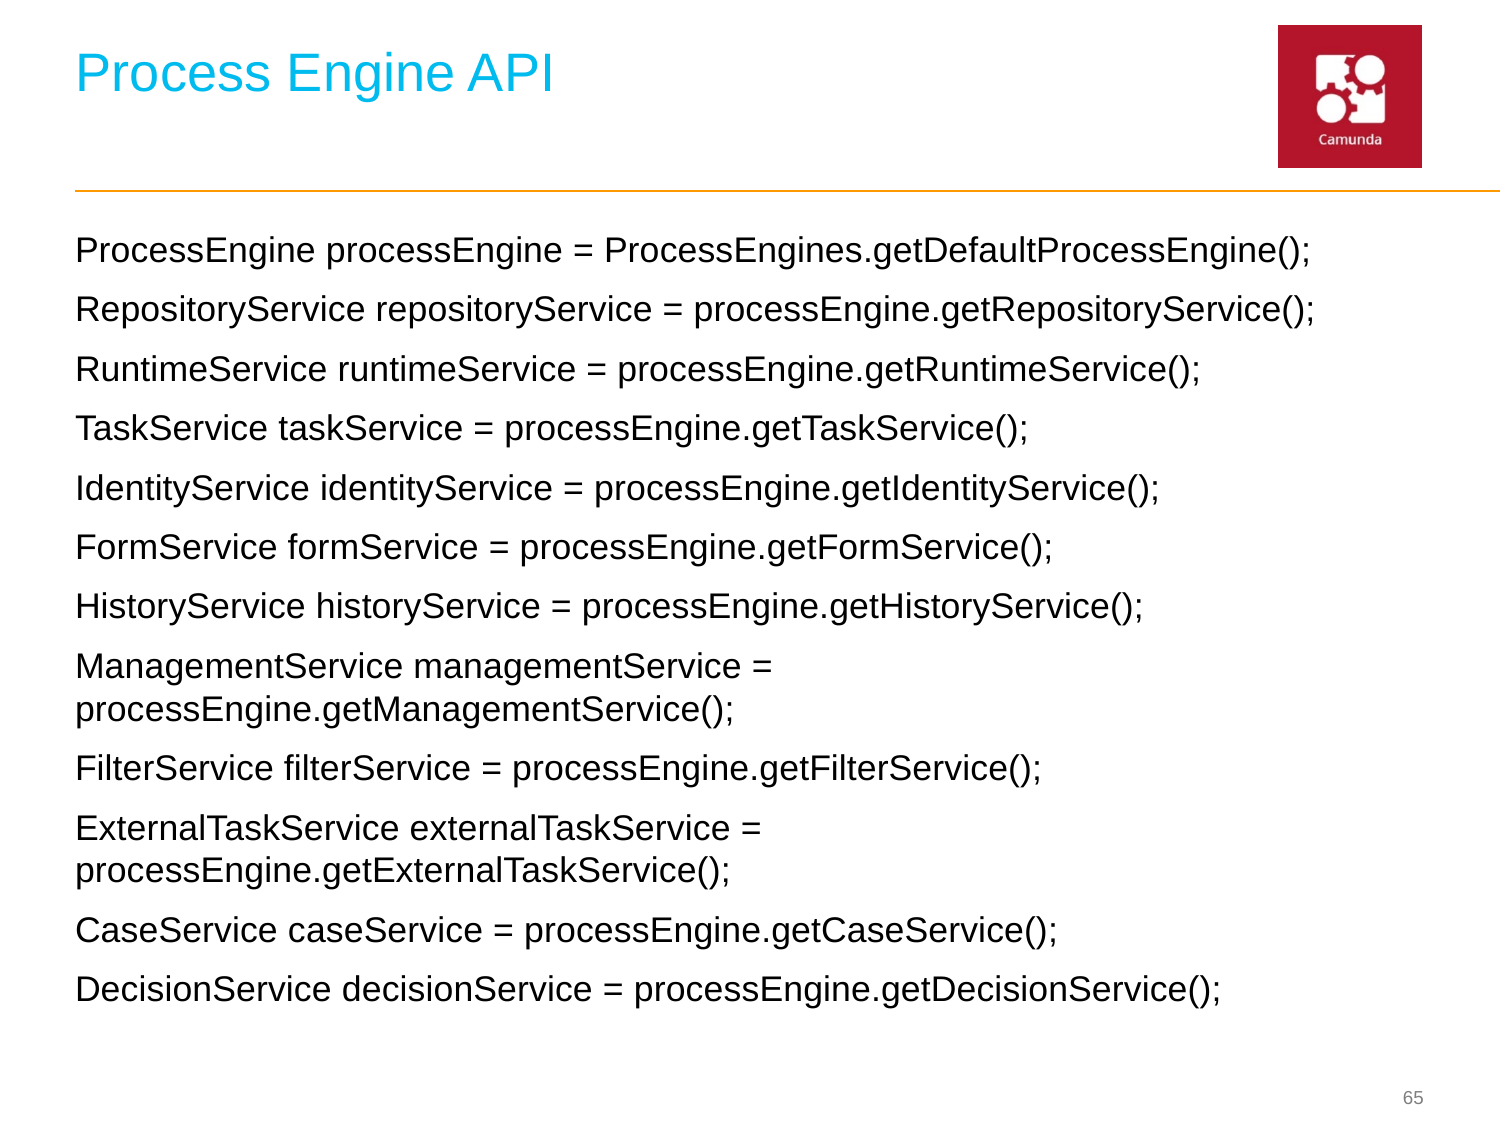

# Process Engine API
ProcessEngine processEngine = ProcessEngines.getDefaultProcessEngine();
RepositoryService repositoryService = processEngine.getRepositoryService();
RuntimeService runtimeService = processEngine.getRuntimeService();
TaskService taskService = processEngine.getTaskService();
IdentityService identityService = processEngine.getIdentityService();
FormService formService = processEngine.getFormService();
HistoryService historyService = processEngine.getHistoryService();
ManagementService managementService = processEngine.getManagementService();
FilterService filterService = processEngine.getFilterService();
ExternalTaskService externalTaskService = processEngine.getExternalTaskService();
CaseService caseService = processEngine.getCaseService();
DecisionService decisionService = processEngine.getDecisionService();